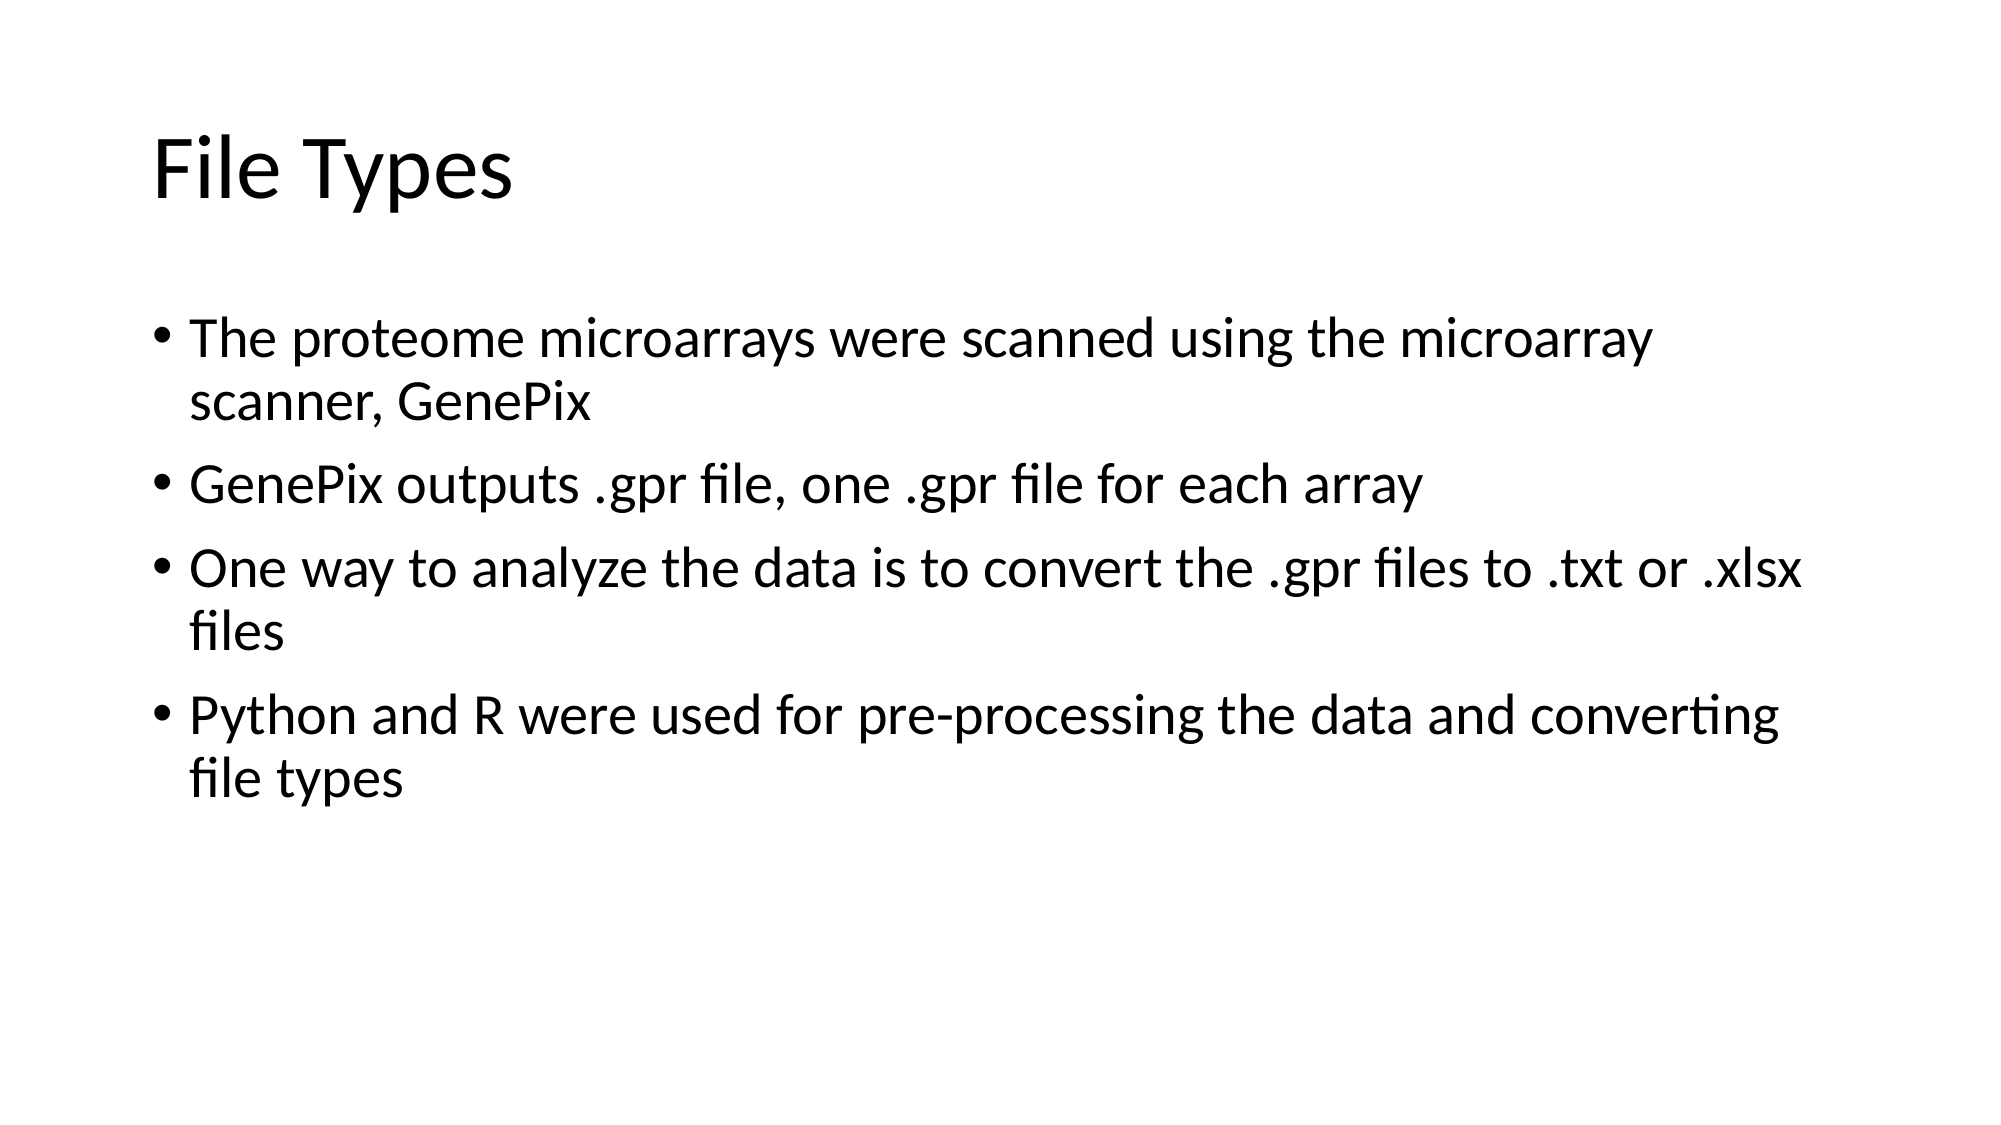

# File Types
The proteome microarrays were scanned using the microarray scanner, GenePix
GenePix outputs .gpr file, one .gpr file for each array
One way to analyze the data is to convert the .gpr files to .txt or .xlsx files
Python and R were used for pre-processing the data and converting file types